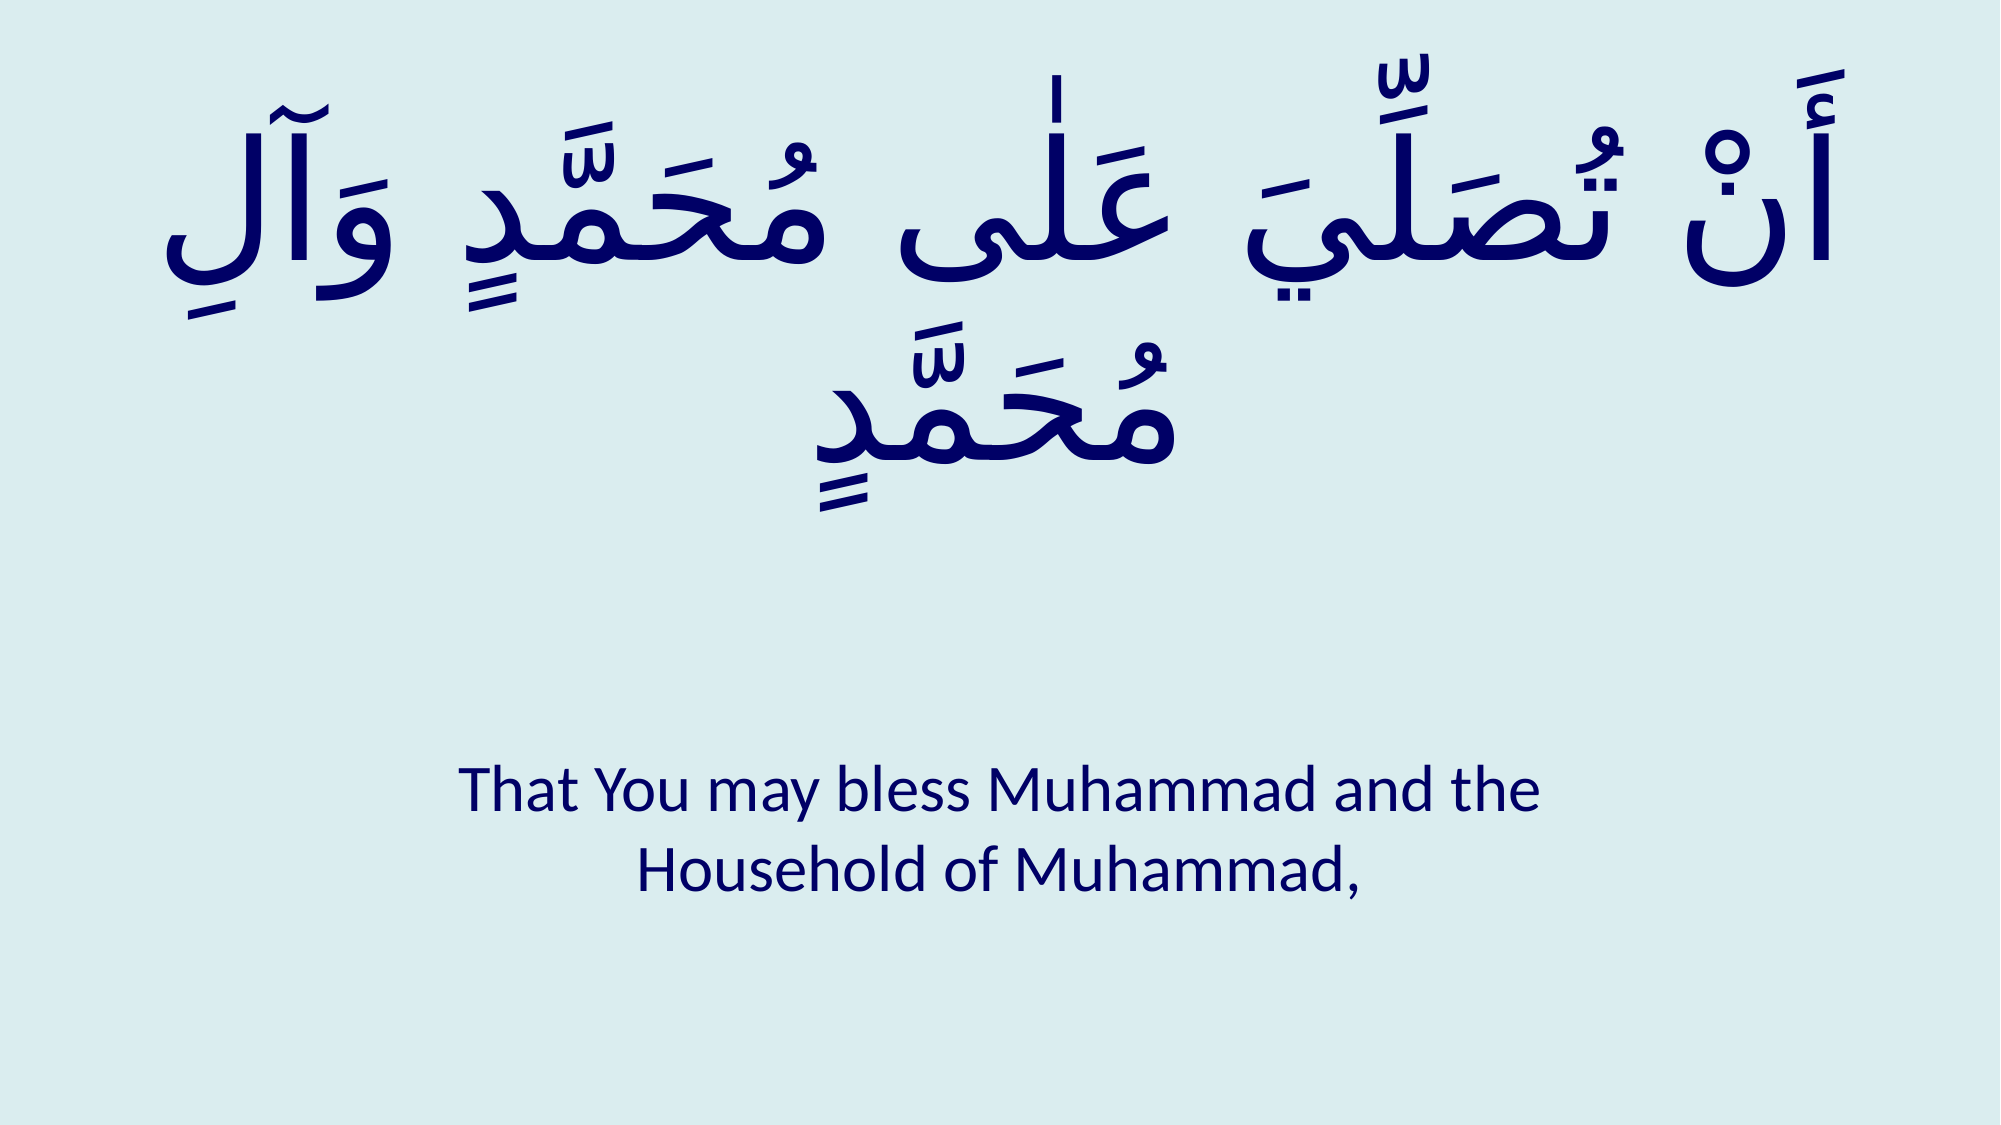

# أَنْ تُصَلِّيَ عَلٰى مُحَمَّدٍ وَآلِ مُحَمَّدٍ
That You may bless Muhammad and the Household of Muhammad,